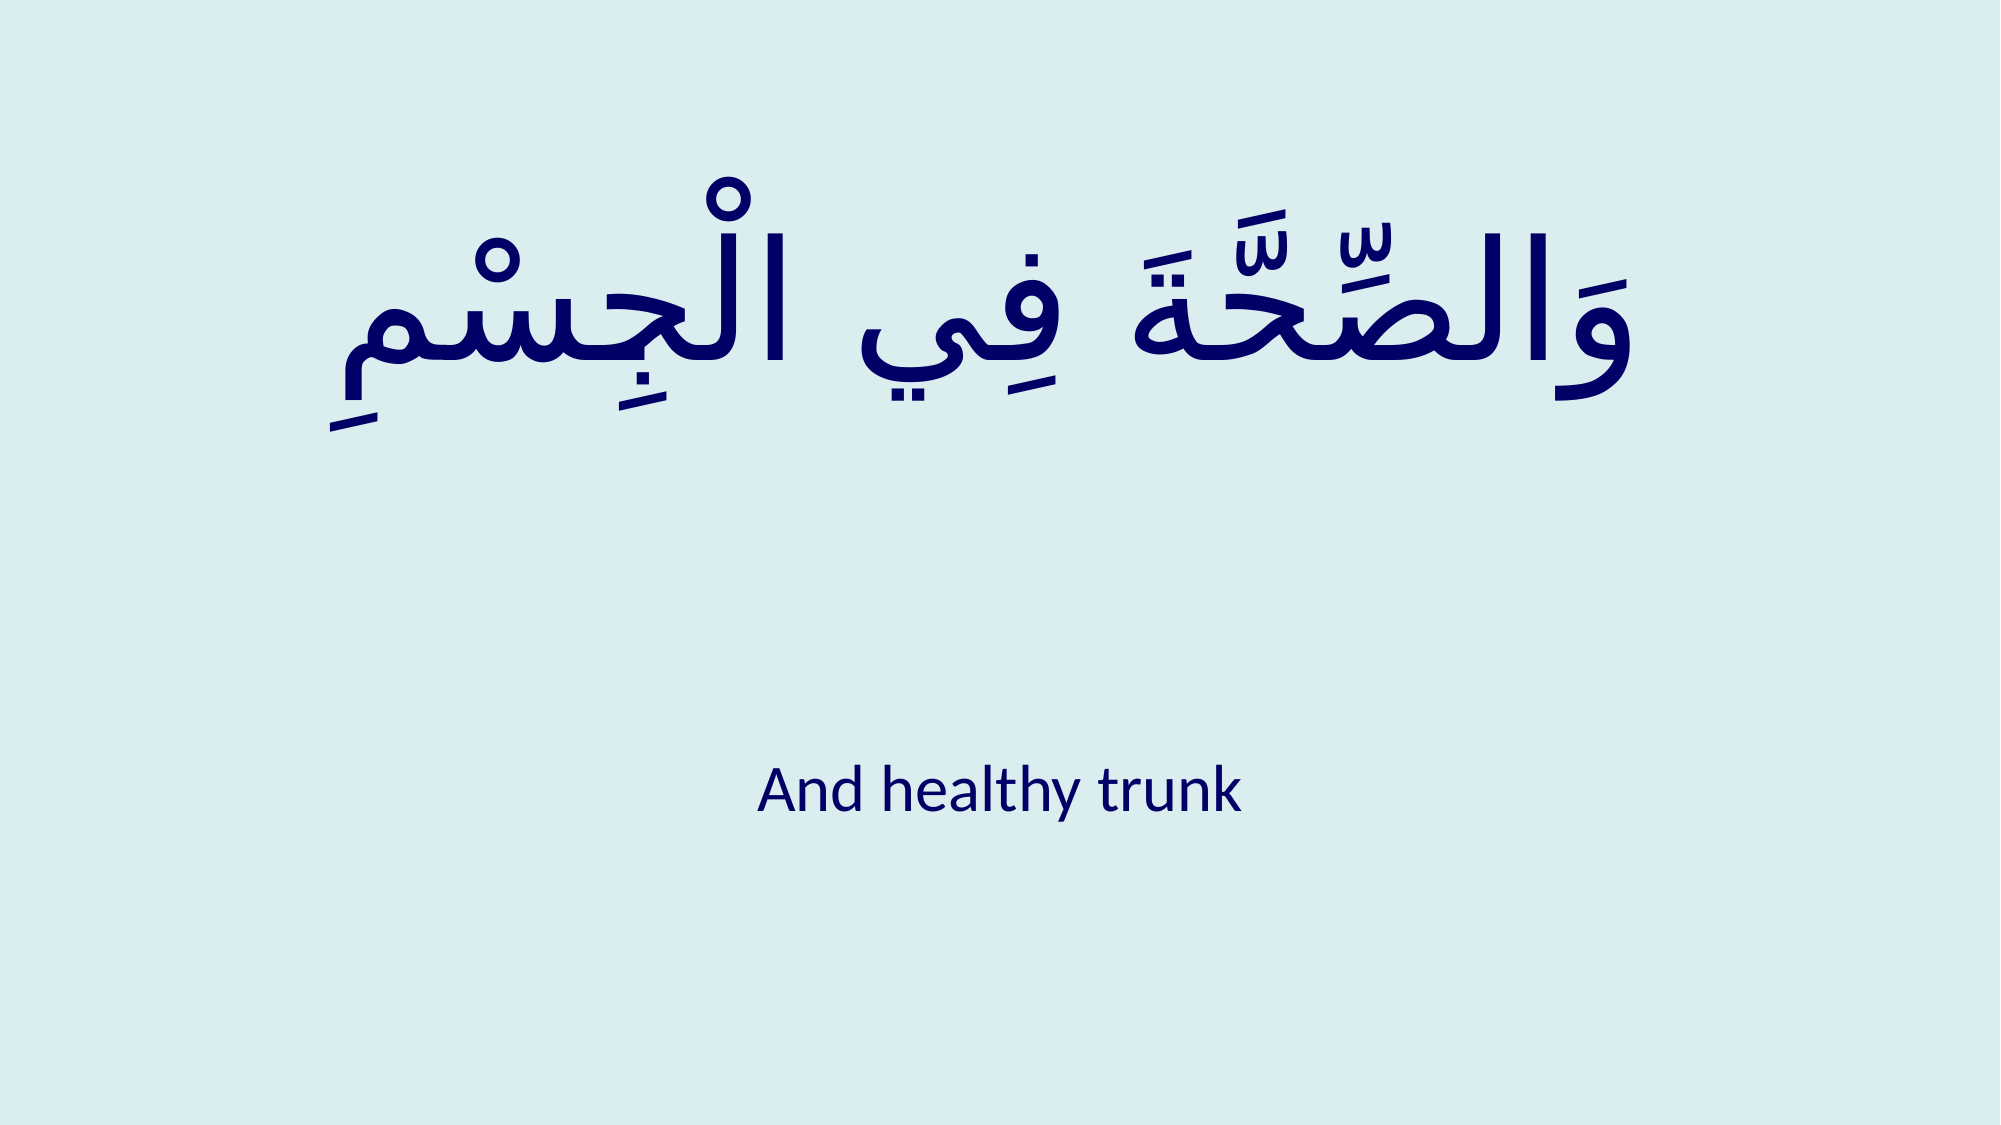

# وَالصِّحَّةَ فِي الْجِسْمِ
And healthy trunk